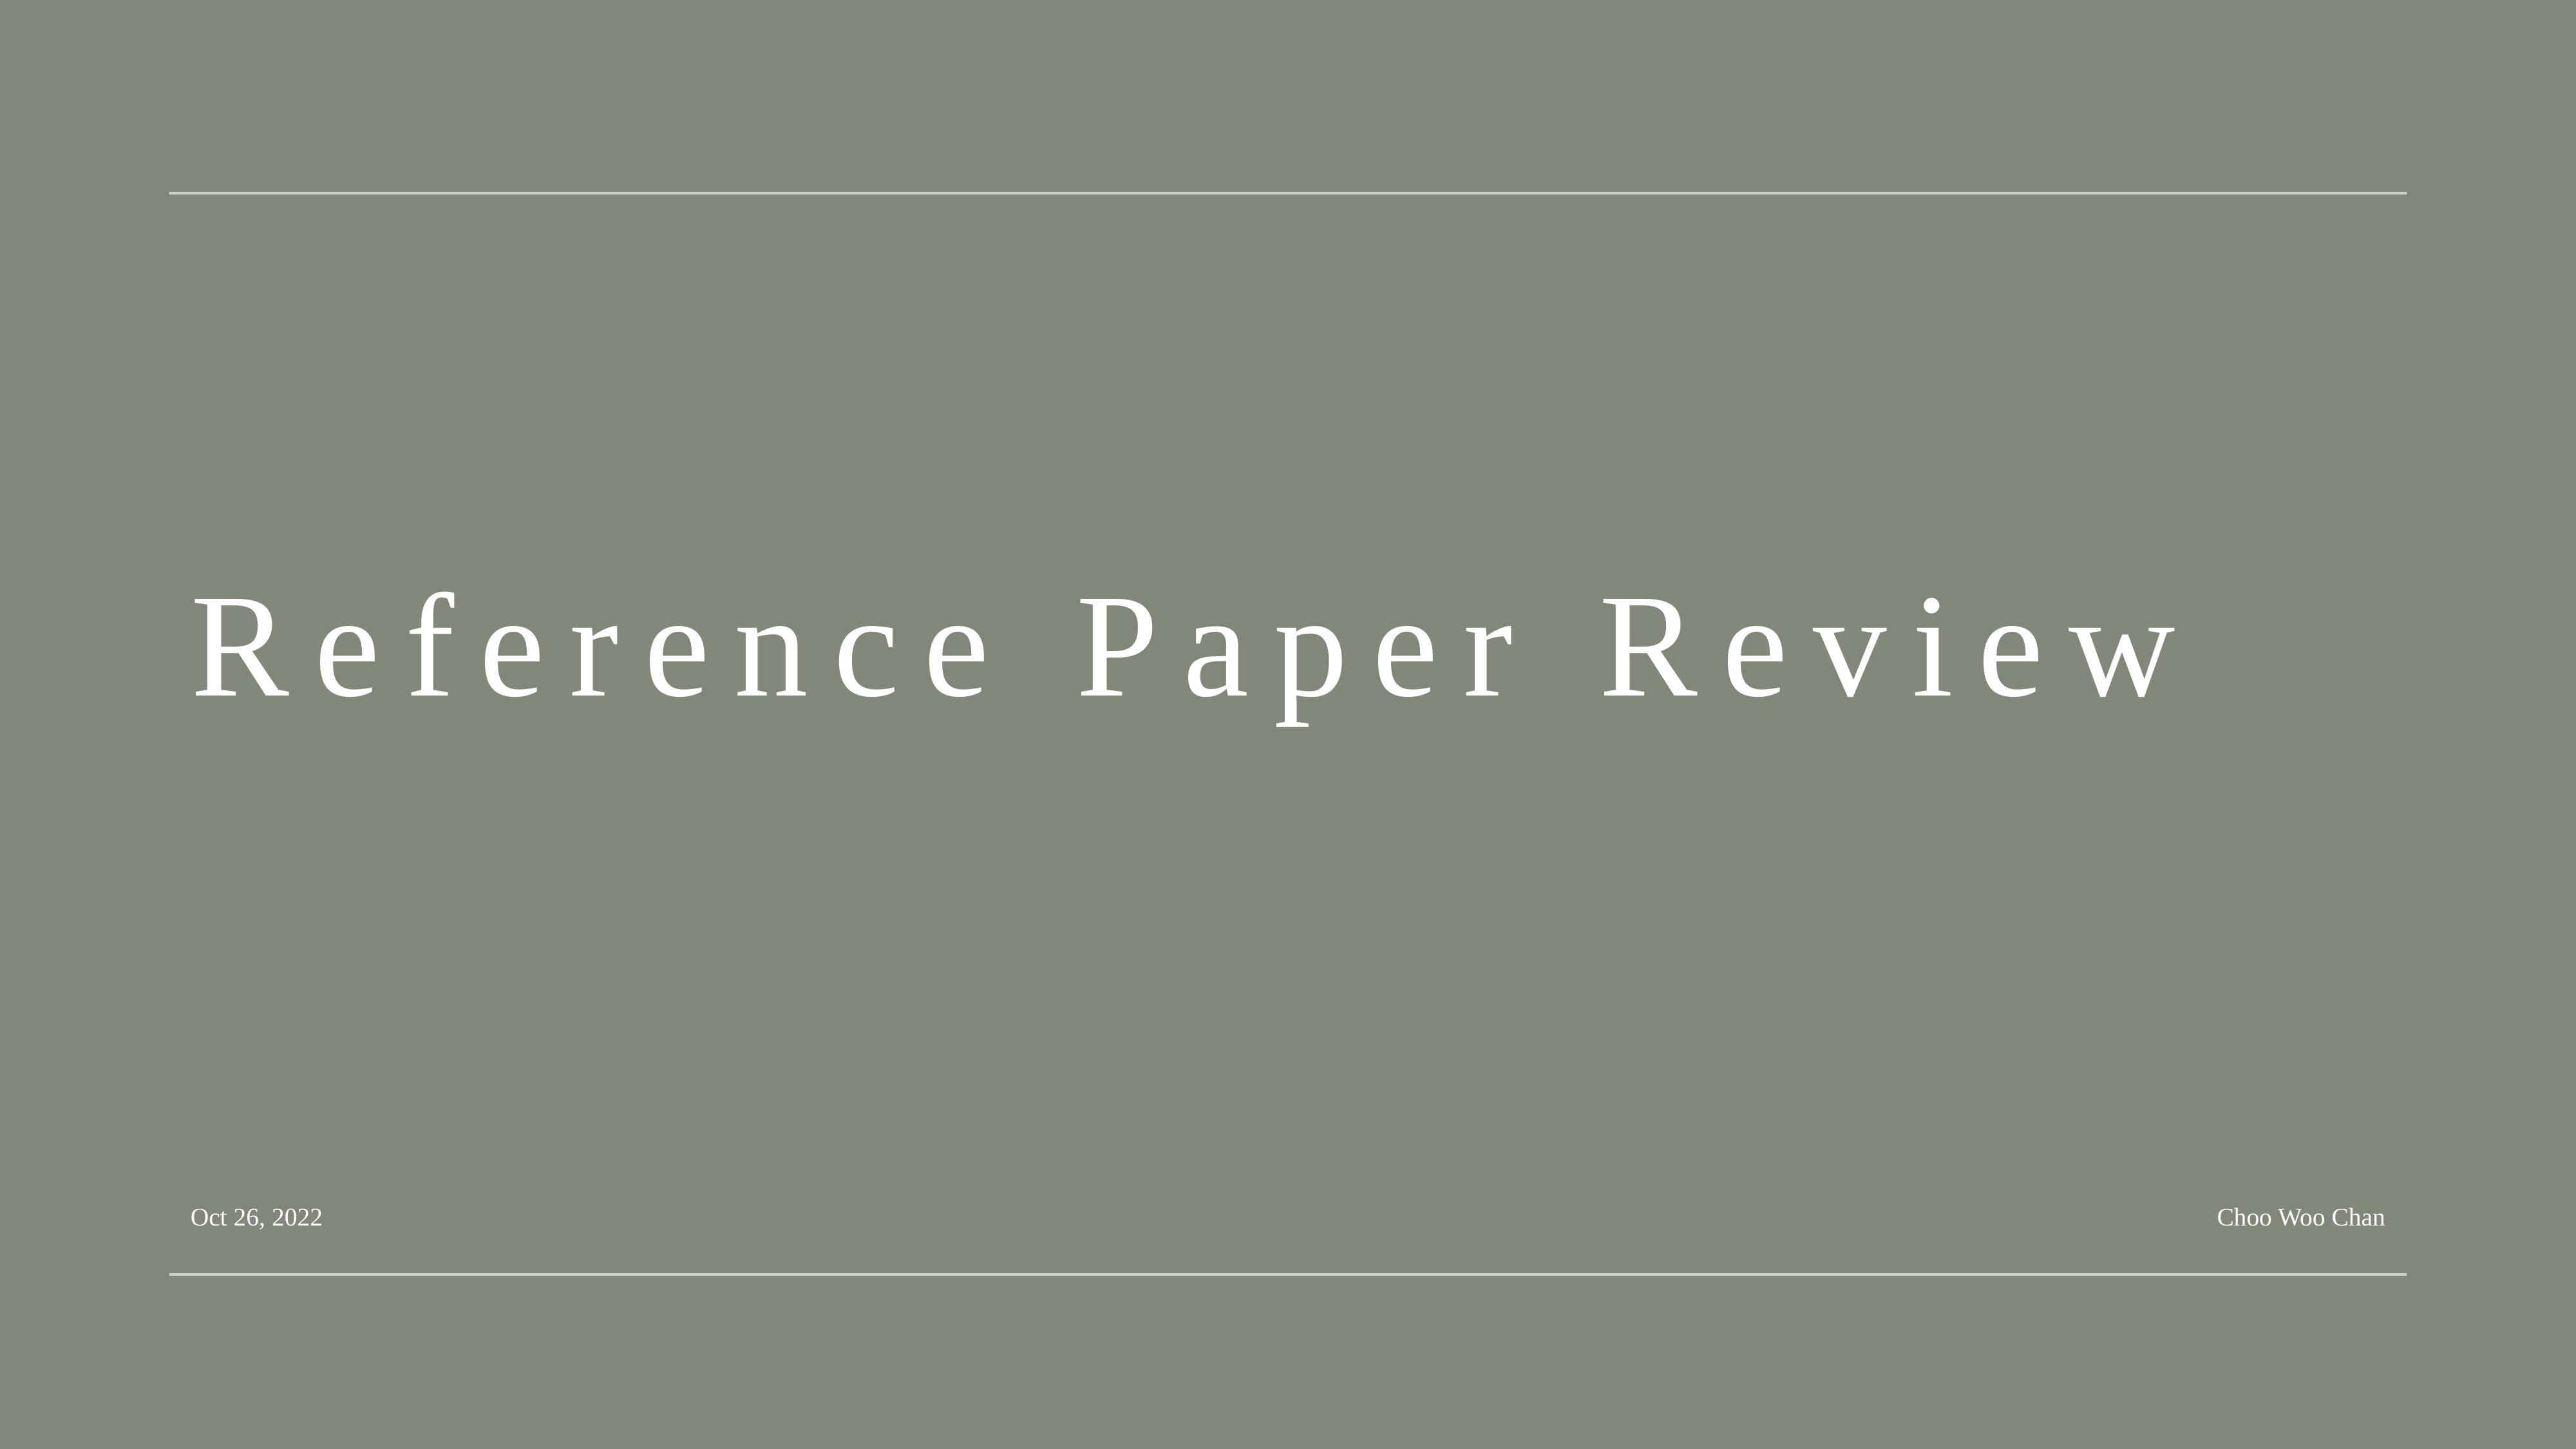

# Reference Paper Review

Oct 26, 2022
Choo Woo Chan